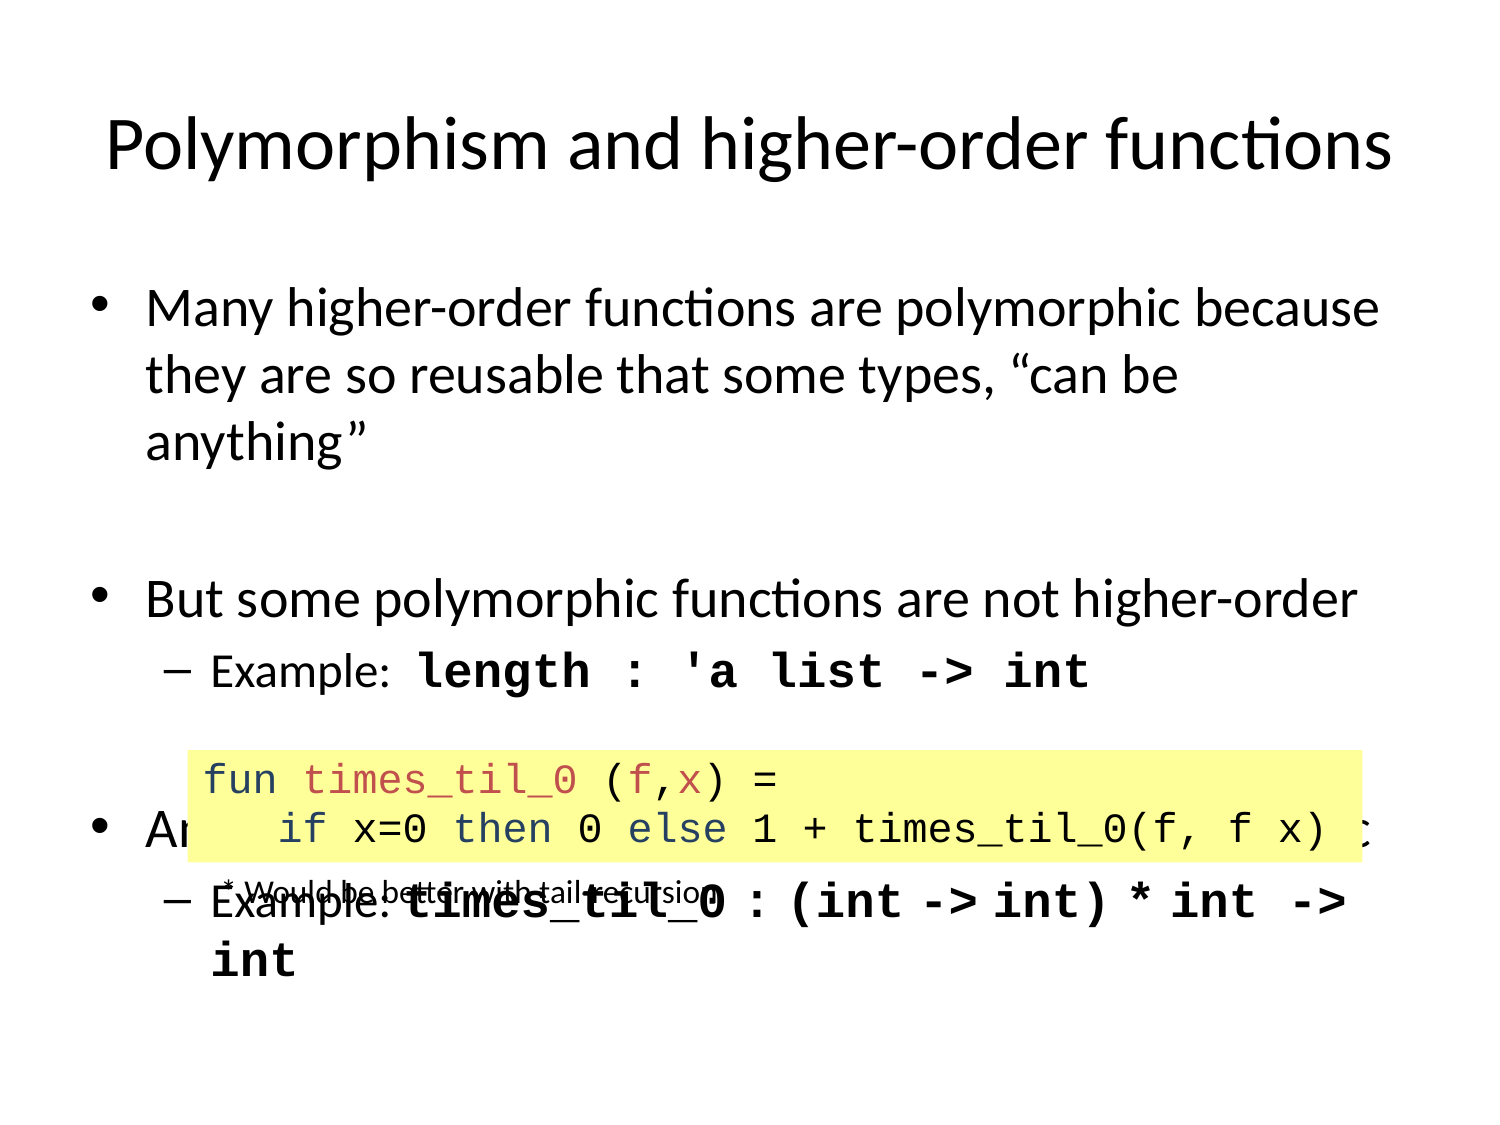

# Polymorphism and higher-order functions
Many higher-order functions are polymorphic because they are so reusable that some types, “can be anything”

But some polymorphic functions are not higher-order
Example:  length : 'a list -> int

And some higher-order functions are not polymorphic
Example: times_til_0 : (int -> int) * int -> int
fun times_til_0 (f,x) =
   if x=0 then 0 else 1 + times_til_0(f, f x)

* Would be better with tail-recursion